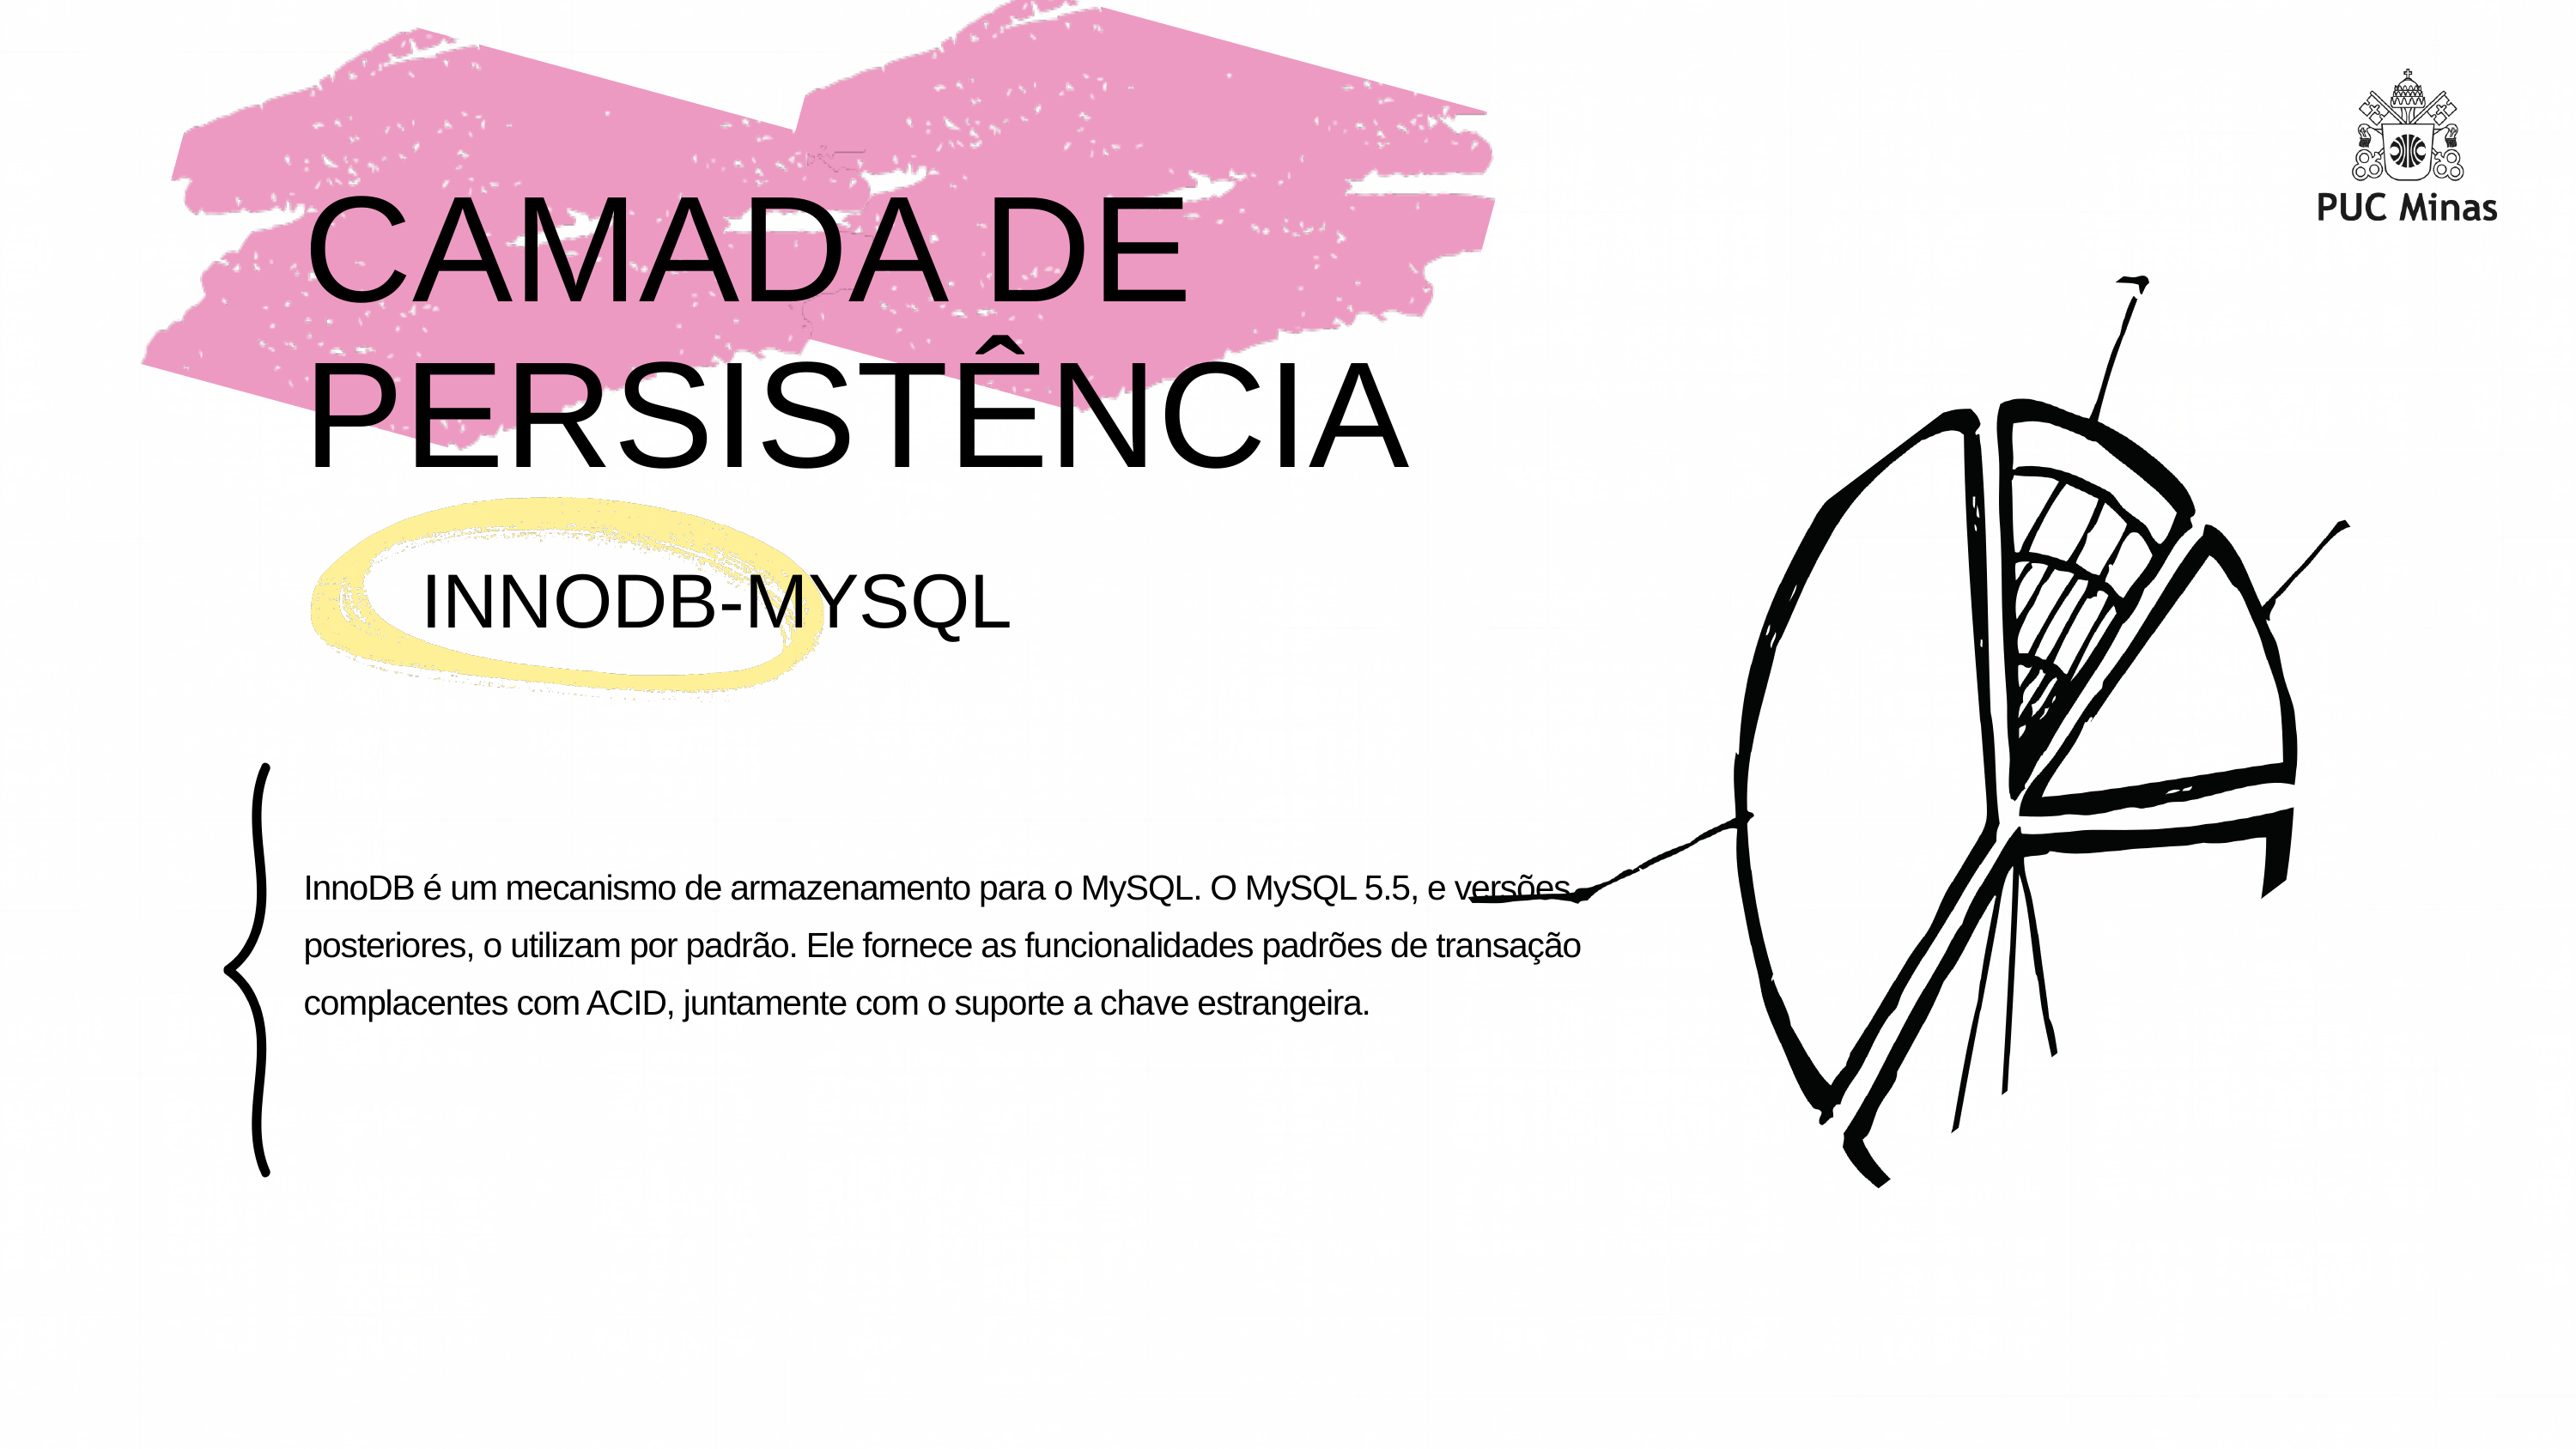

CAMADA DE PERSISTÊNCIA

INNODB-MYSQL

InnoDB é um mecanismo de armazenamento para o MySQL. O MySQL 5.5, e versões posteriores, o utilizam por padrão. Ele fornece as funcionalidades padrões de transação complacentes com ACID, juntamente com o suporte a chave estrangeira.